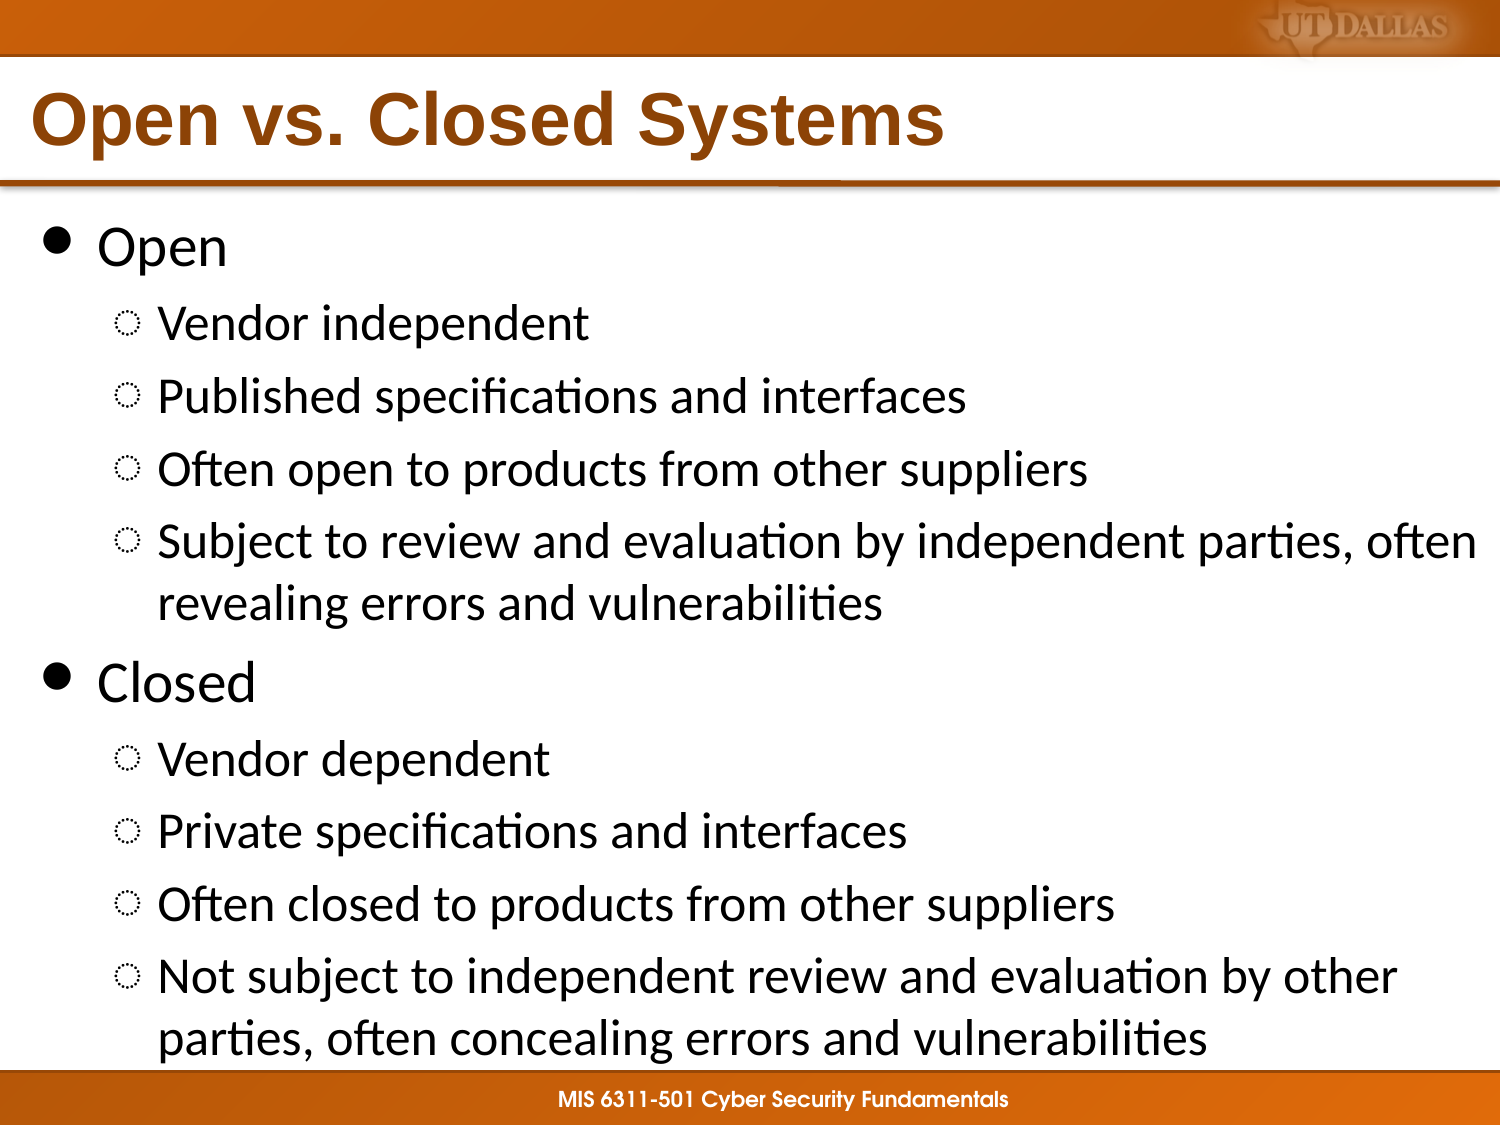

# Open vs. Closed Systems
Open
Vendor independent
Published specifications and interfaces
Often open to products from other suppliers
Subject to review and evaluation by independent parties, often revealing errors and vulnerabilities
Closed
Vendor dependent
Private specifications and interfaces
Often closed to products from other suppliers
Not subject to independent review and evaluation by other parties, often concealing errors and vulnerabilities